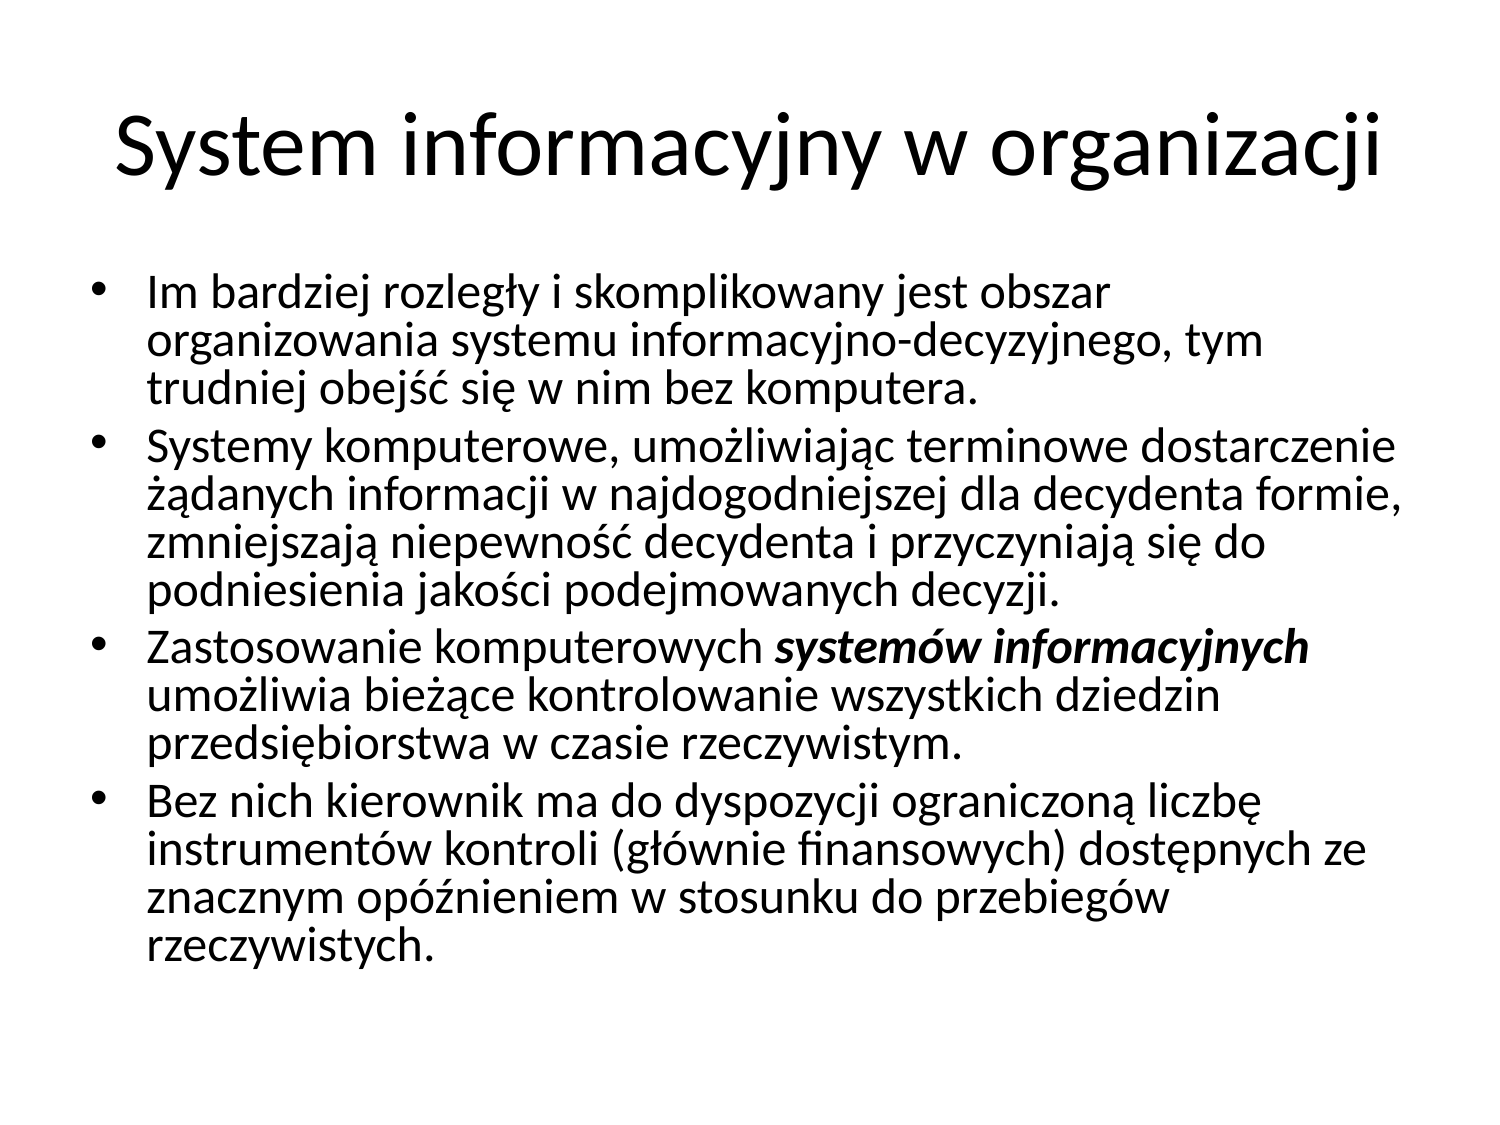

# System informacyjny w organizacji
Im bardziej rozległy i skomplikowany jest obszar organizowania systemu informacyjno-decyzyjnego, tym trudniej obejść się w nim bez komputera.
Systemy komputerowe, umożliwiając terminowe dostarczenie żądanych informacji w najdogodniejszej dla decydenta formie, zmniejszają niepewność decydenta i przyczyniają się do podniesienia jakości podejmowanych decyzji.
Zastosowanie komputerowych systemów informacyjnych umożliwia bieżące kontrolowanie wszystkich dziedzin przedsiębiorstwa w czasie rzeczywistym.
Bez nich kierownik ma do dyspozycji ograniczoną liczbę instrumentów kontroli (głównie finansowych) dostępnych ze znacznym opóźnieniem w stosunku do przebiegów rzeczywistych.